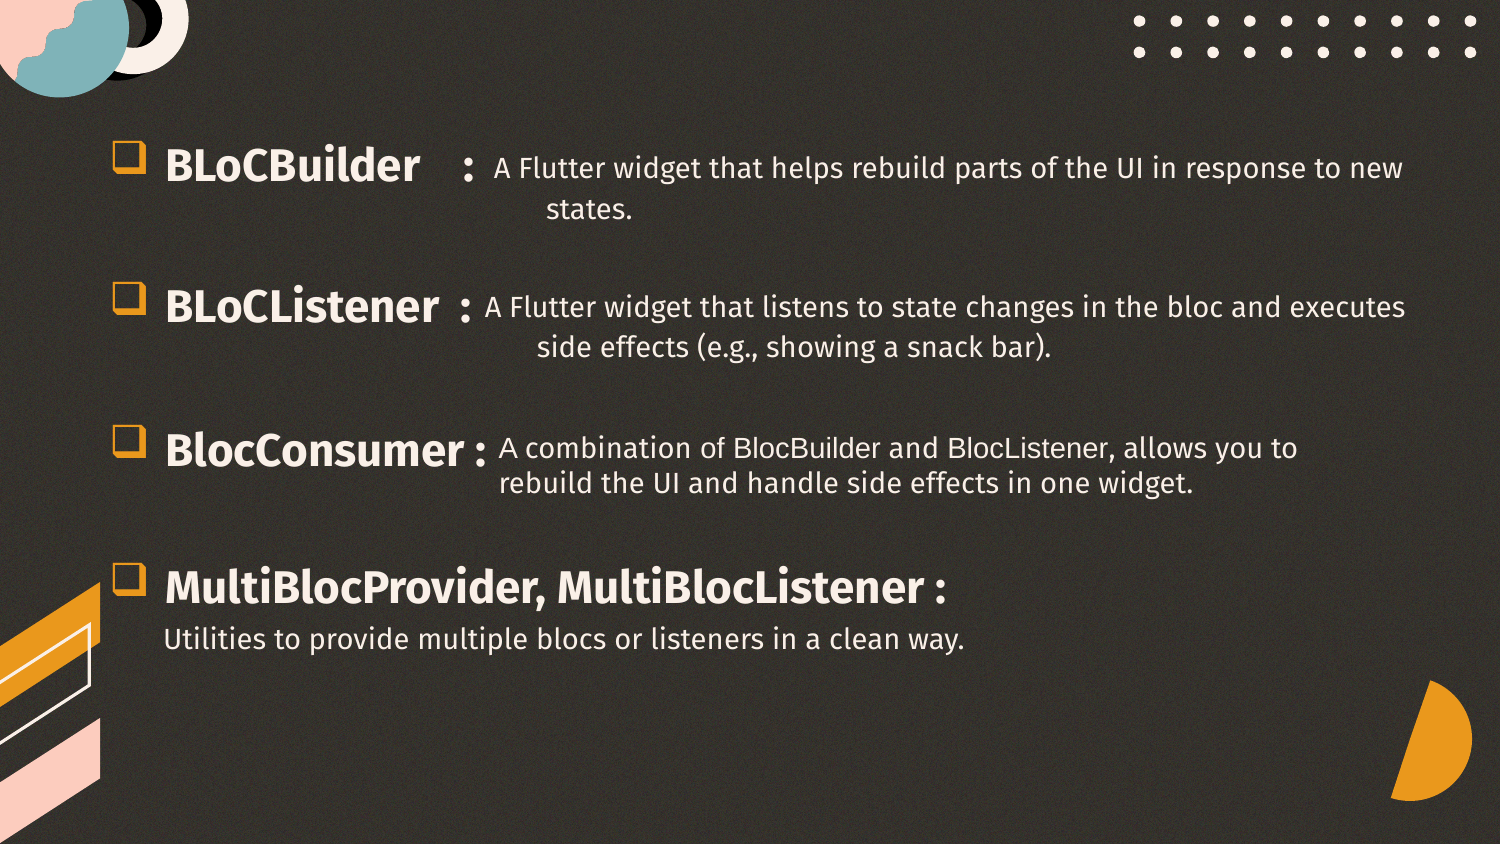

BLoCBuilder    :
A Flutter widget that helps rebuild parts of the UI in response to new states.
BLoCListener  :
A Flutter widget that listens to state changes in the bloc and executes side effects (e.g., showing a snack bar).
BlocConsumer :
A combination of BlocBuilder and BlocListener, allows you to rebuild the UI and handle side effects in one widget.
MultiBlocProvider, MultiBlocListener :
Utilities to provide multiple blocs or listeners in a clean way.